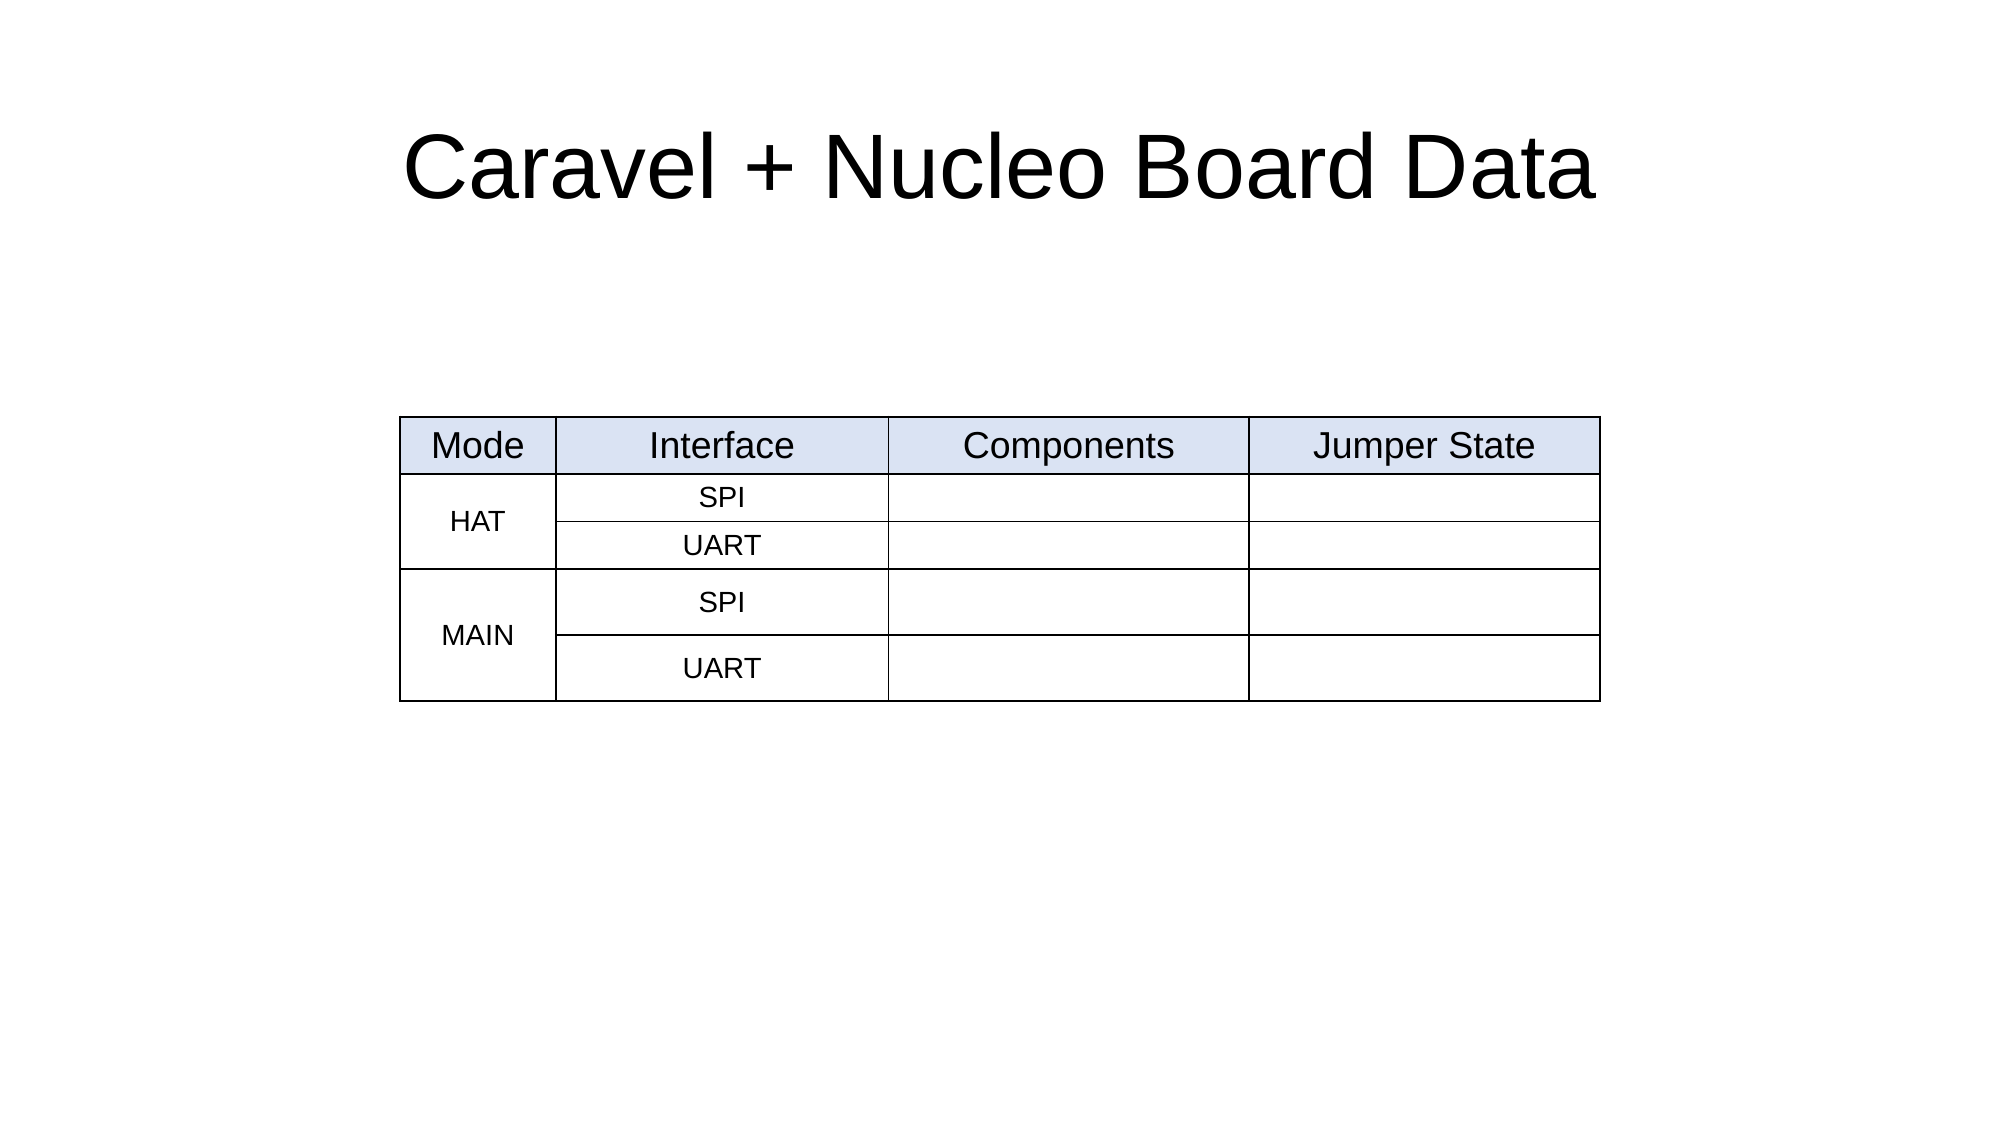

# Caravel + Nucleo Board Data
| Mode | Interface | Components | Jumper State |
| --- | --- | --- | --- |
| HAT | SPI |  |  |
|  | UART |  |  |
| MAIN | SPI |  |  |
|  | UART |  |  |